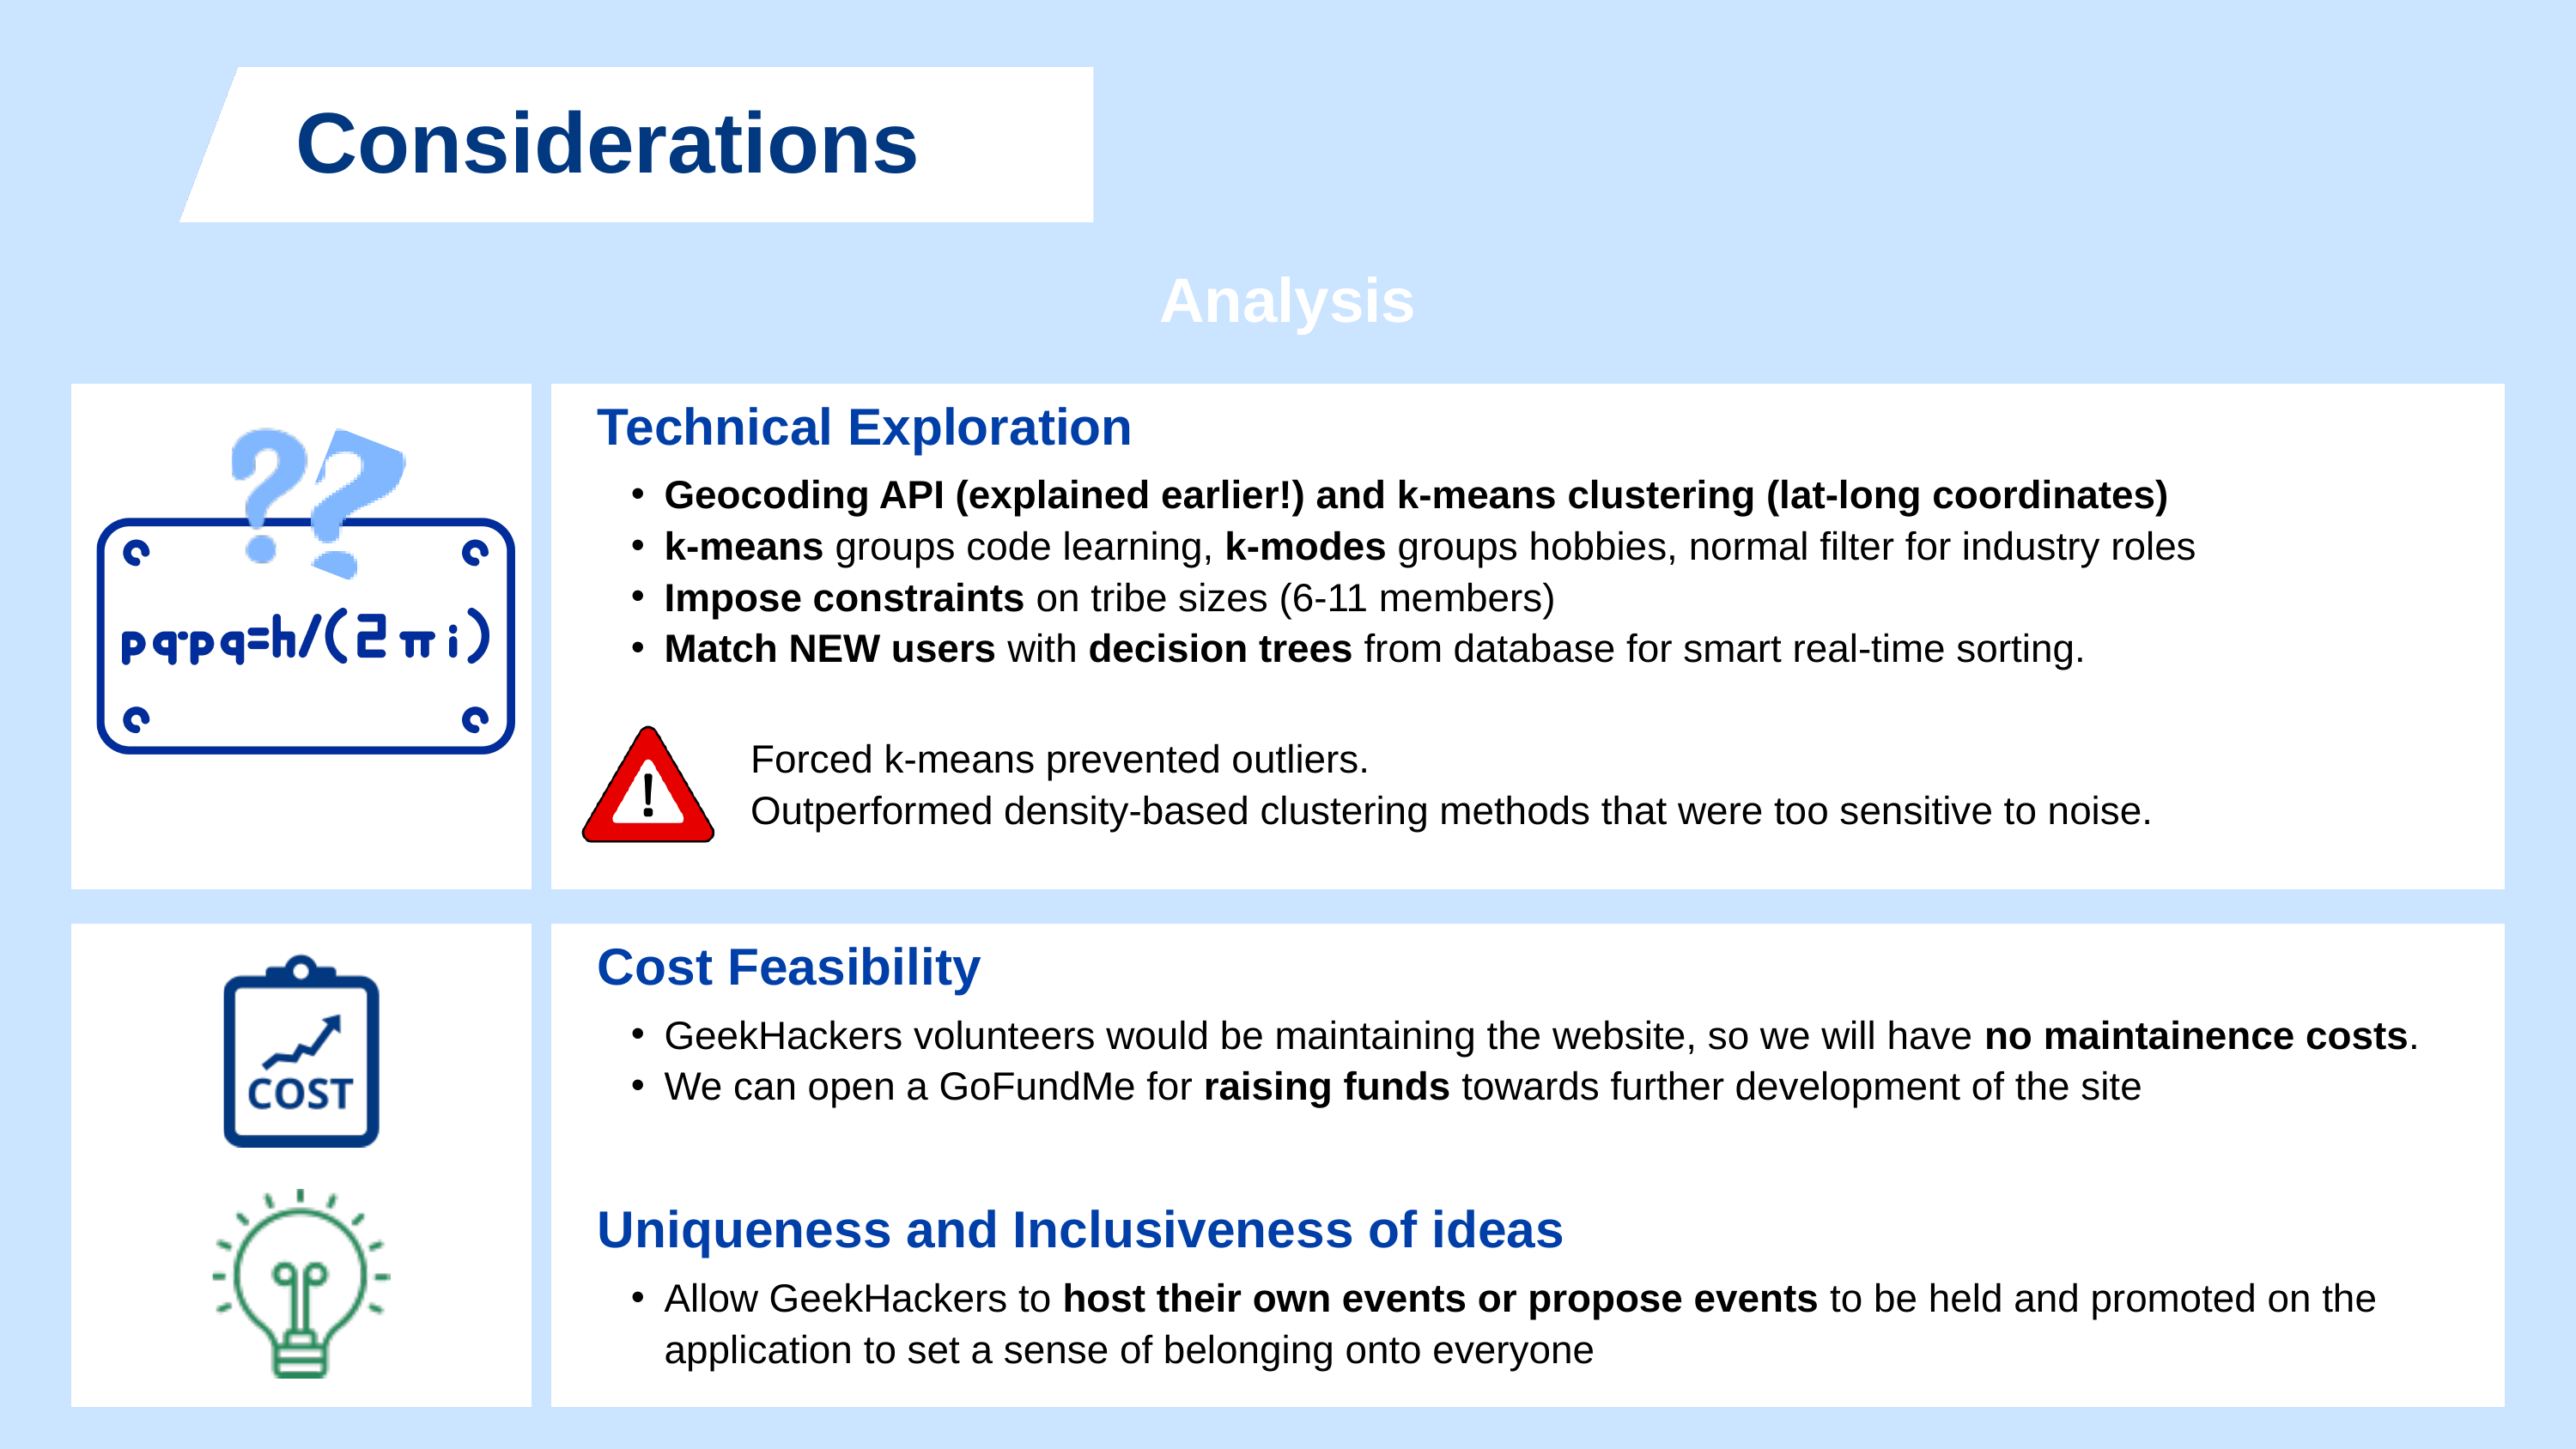

Considerations
Analysis

Technical Exploration
Geocoding API (explained earlier!) and k-means clustering (lat-long coordinates)
k-means groups code learning, k-modes groups hobbies, normal filter for industry roles
Impose constraints on tribe sizes (6-11 members)
Match NEW users with decision trees from database for smart real-time sorting.

Forced k-means prevented outliers.
Outperformed density-based clustering methods that were too sensitive to noise.

Cost Feasibility
GeekHackers volunteers would be maintaining the website, so we will have no maintainence costs.
We can open a GoFundMe for raising funds towards further development of the site

Uniqueness and Inclusiveness of ideas
Allow GeekHackers to host their own events or propose events to be held and promoted on the application to set a sense of belonging onto everyone